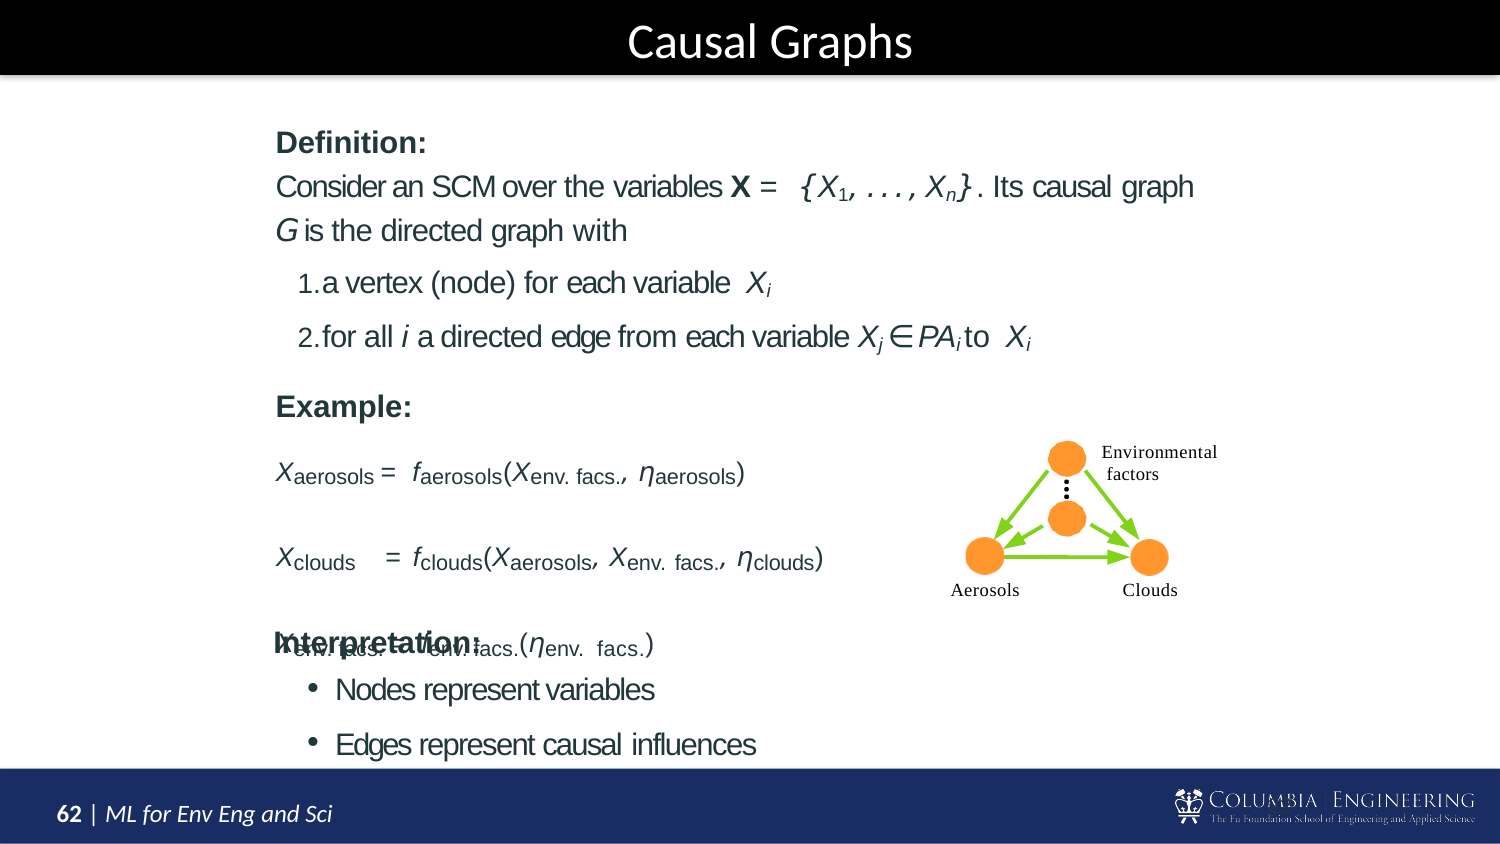

# Causal Graphs
Definition:
Consider an SCM over the variables X = {X1, . . . , Xn}. Its causal graph
G is the directed graph with
a vertex (node) for each variable Xi
for all i a directed edge from each variable Xj ∈ PAi to Xi
Example:

Environmental  factors
Xaerosols = faerosols(Xenv. facs., ηaerosols)
Xclouds     = fclouds(Xaerosols, Xenv. facs., ηclouds)
Xenv. facs. = fenv. facs.(ηenv. facs.)

Aerosols
Clouds
Interpretation:
Nodes represent variables
Edges represent causal influences
22